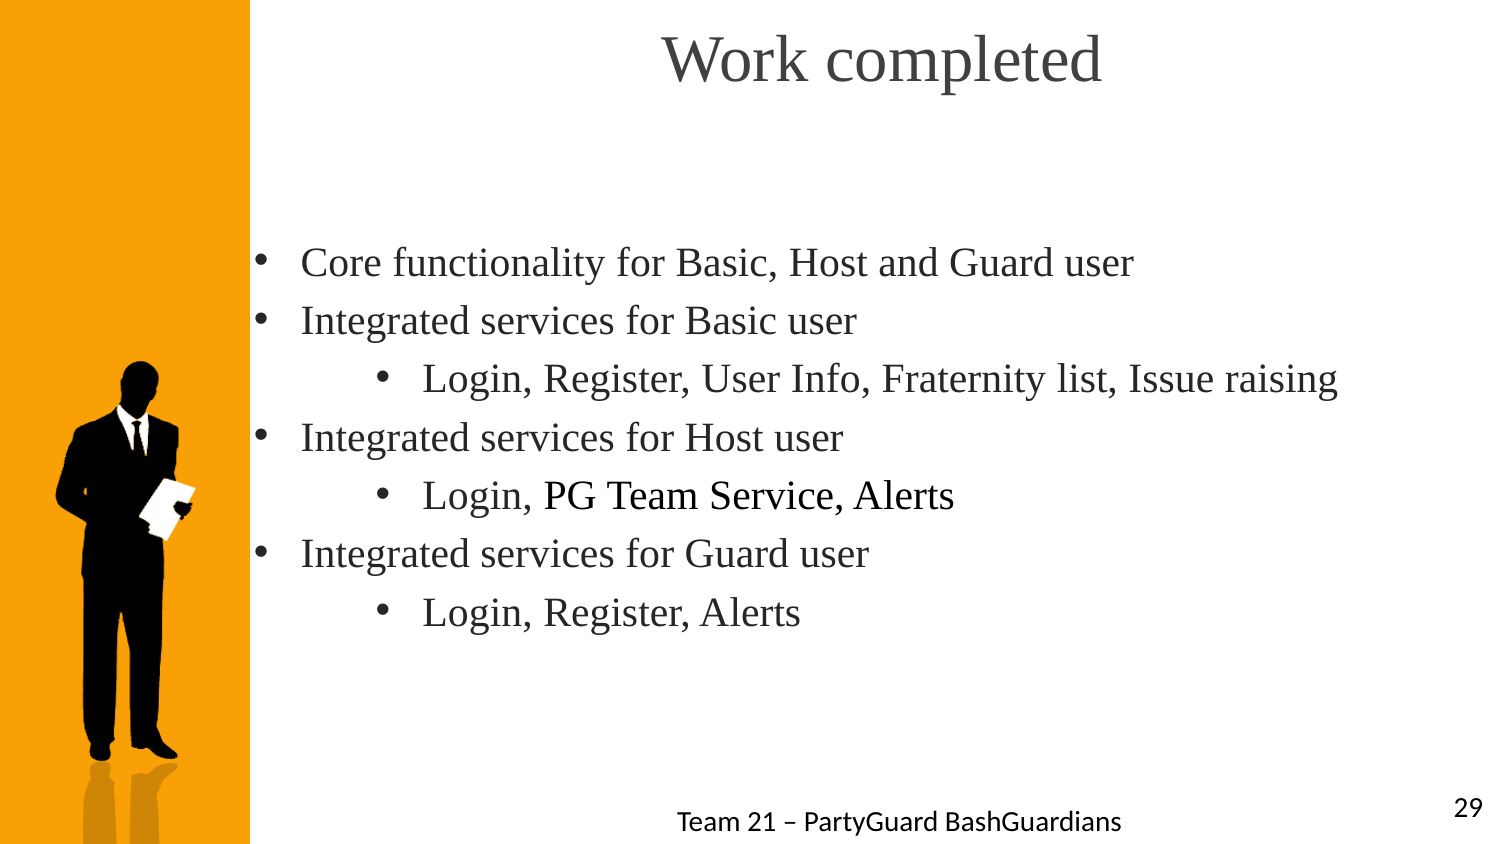

# Work completed
Core functionality for Basic, Host and Guard user
Integrated services for Basic user
Login, Register, User Info, Fraternity list, Issue raising
Integrated services for Host user
Login, PG Team Service, Alerts
Integrated services for Guard user
Login, Register, Alerts
29
Team 21 – PartyGuard BashGuardians